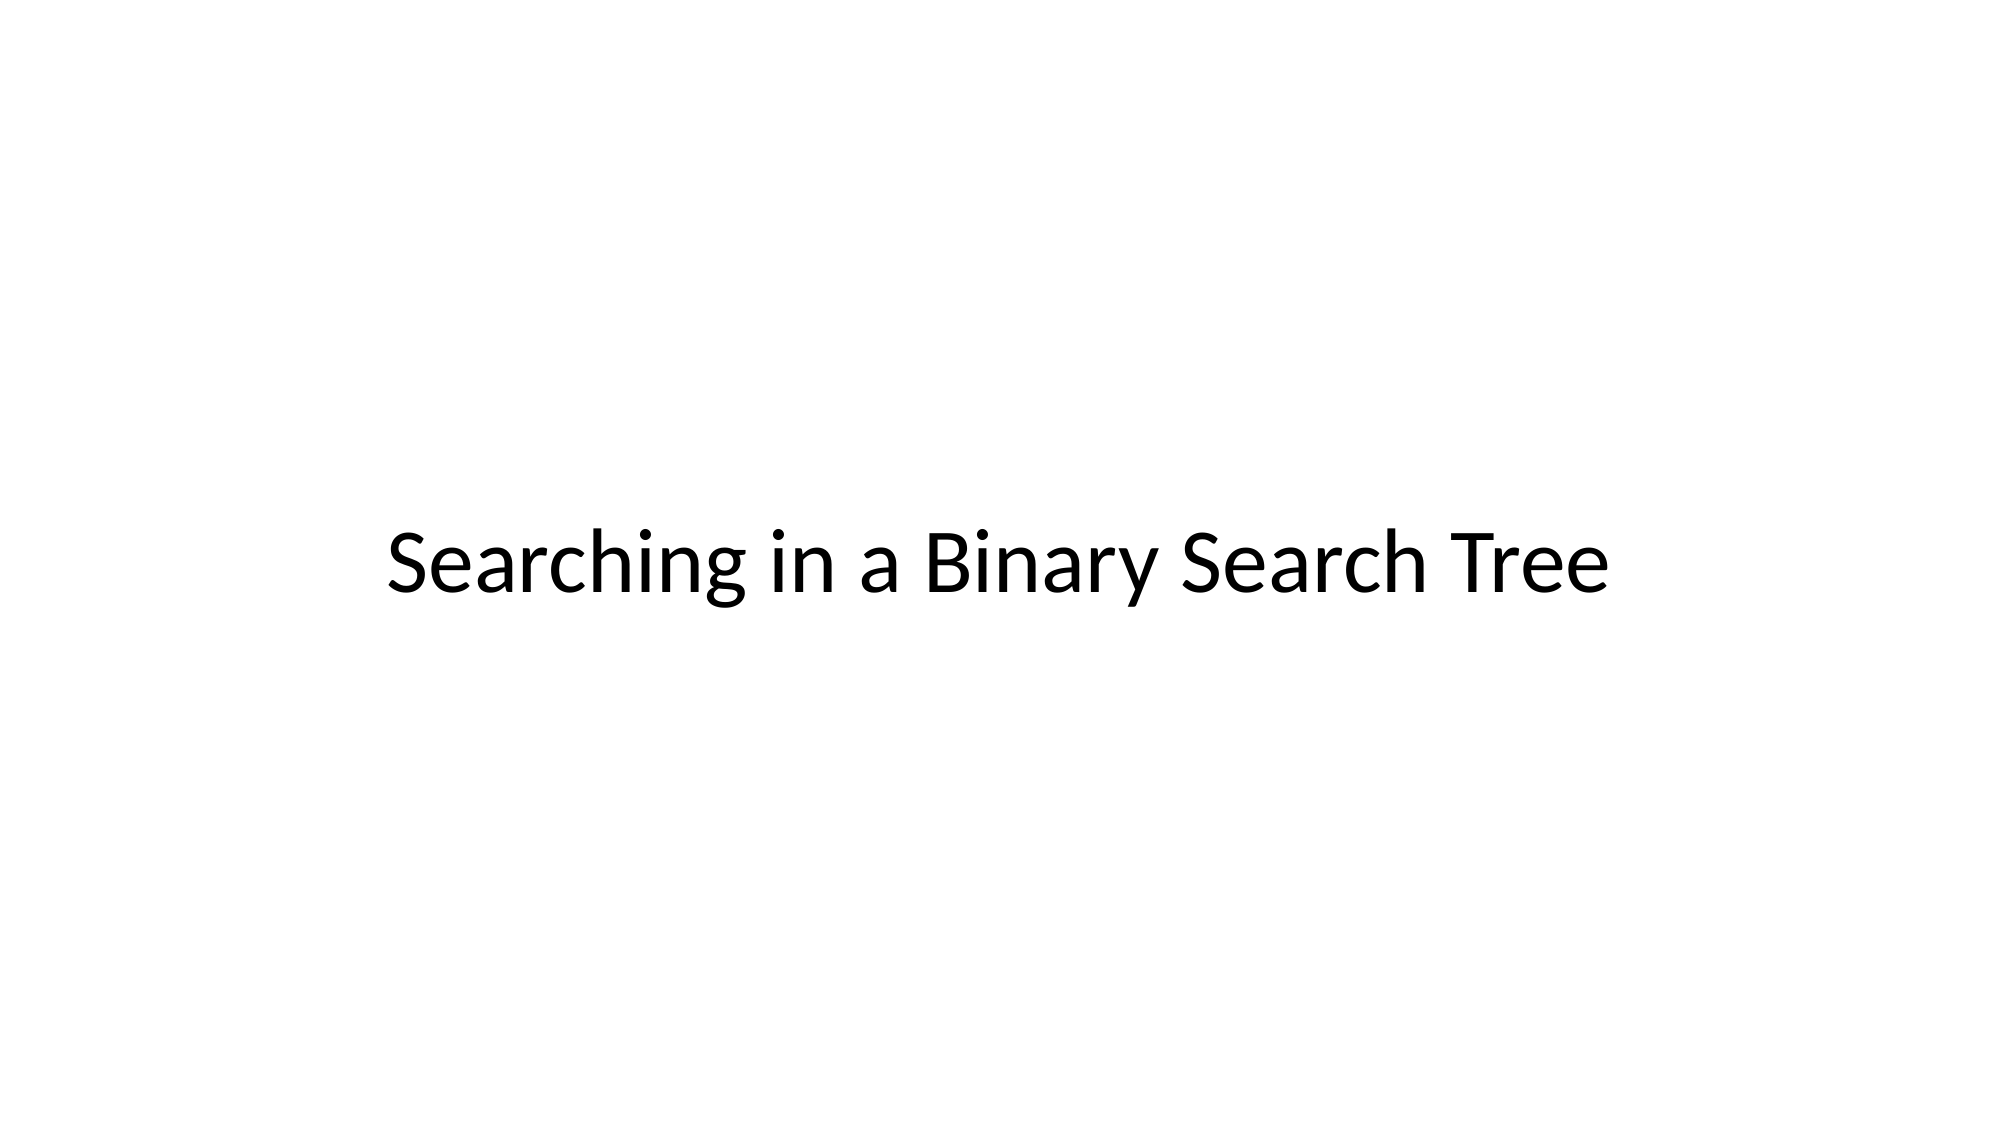

# Searching in a Binary Search Tree